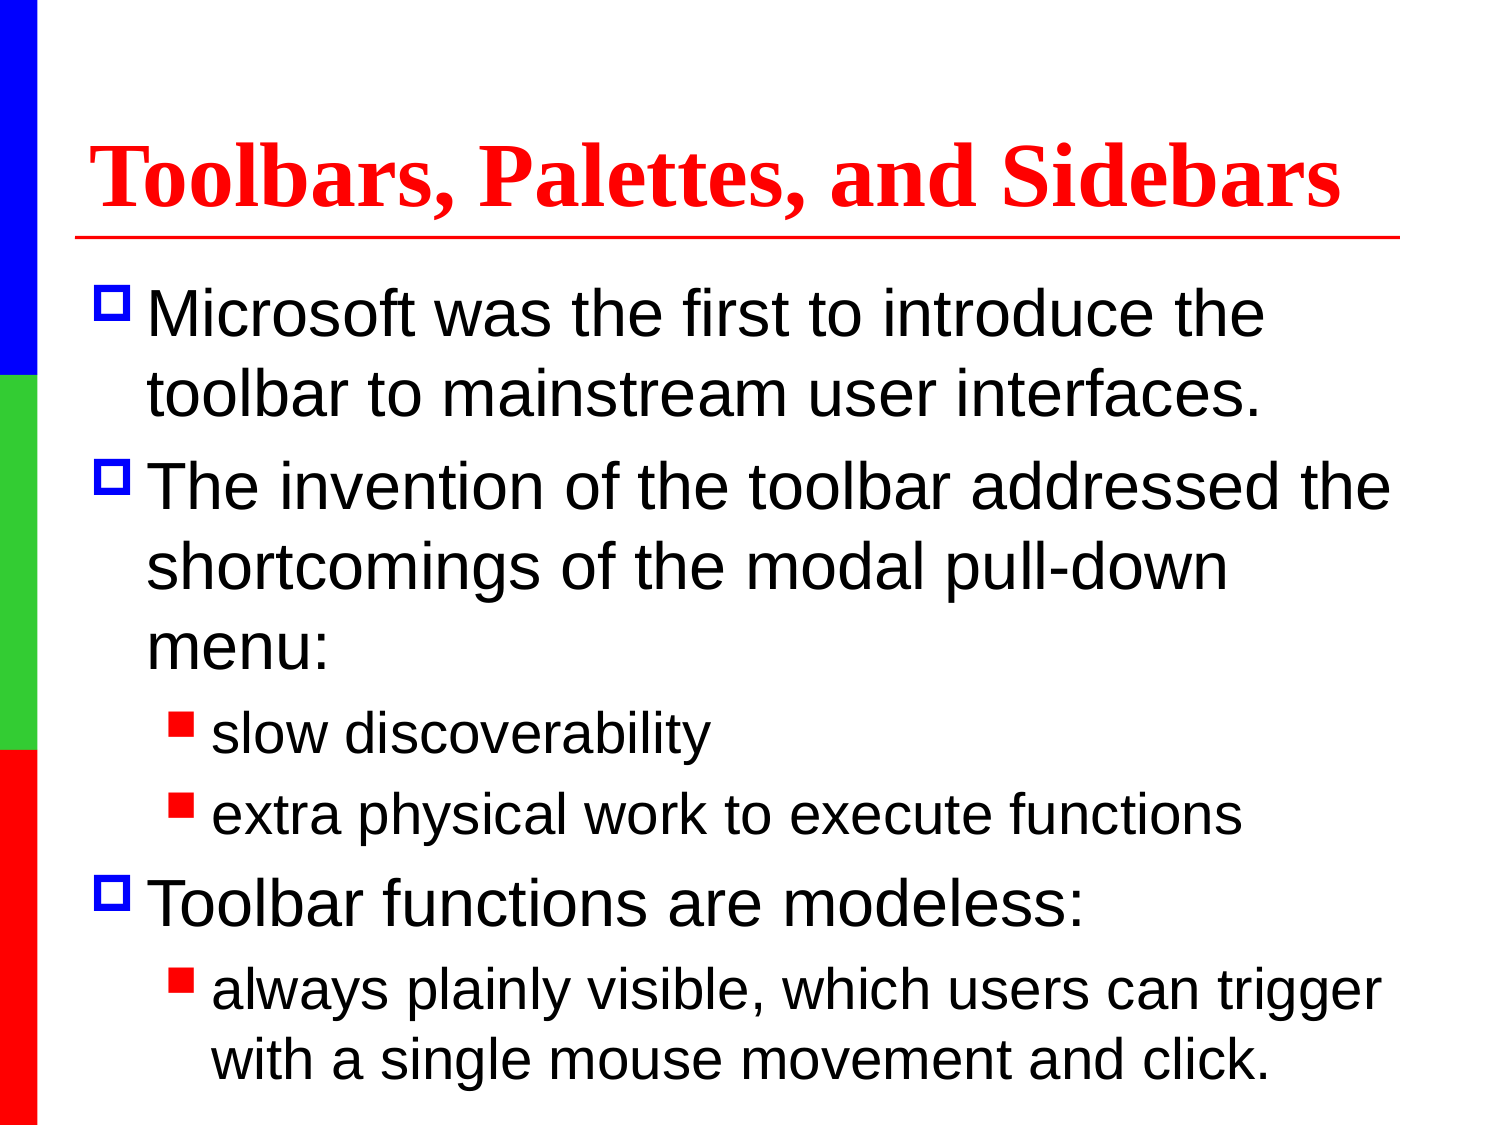

# Toolbars, Palettes, and Sidebars
Microsoft was the first to introduce the toolbar to mainstream user interfaces.
The invention of the toolbar addressed the shortcomings of the modal pull-down menu:
slow discoverability
extra physical work to execute functions
Toolbar functions are modeless:
always plainly visible, which users can trigger with a single mouse movement and click.